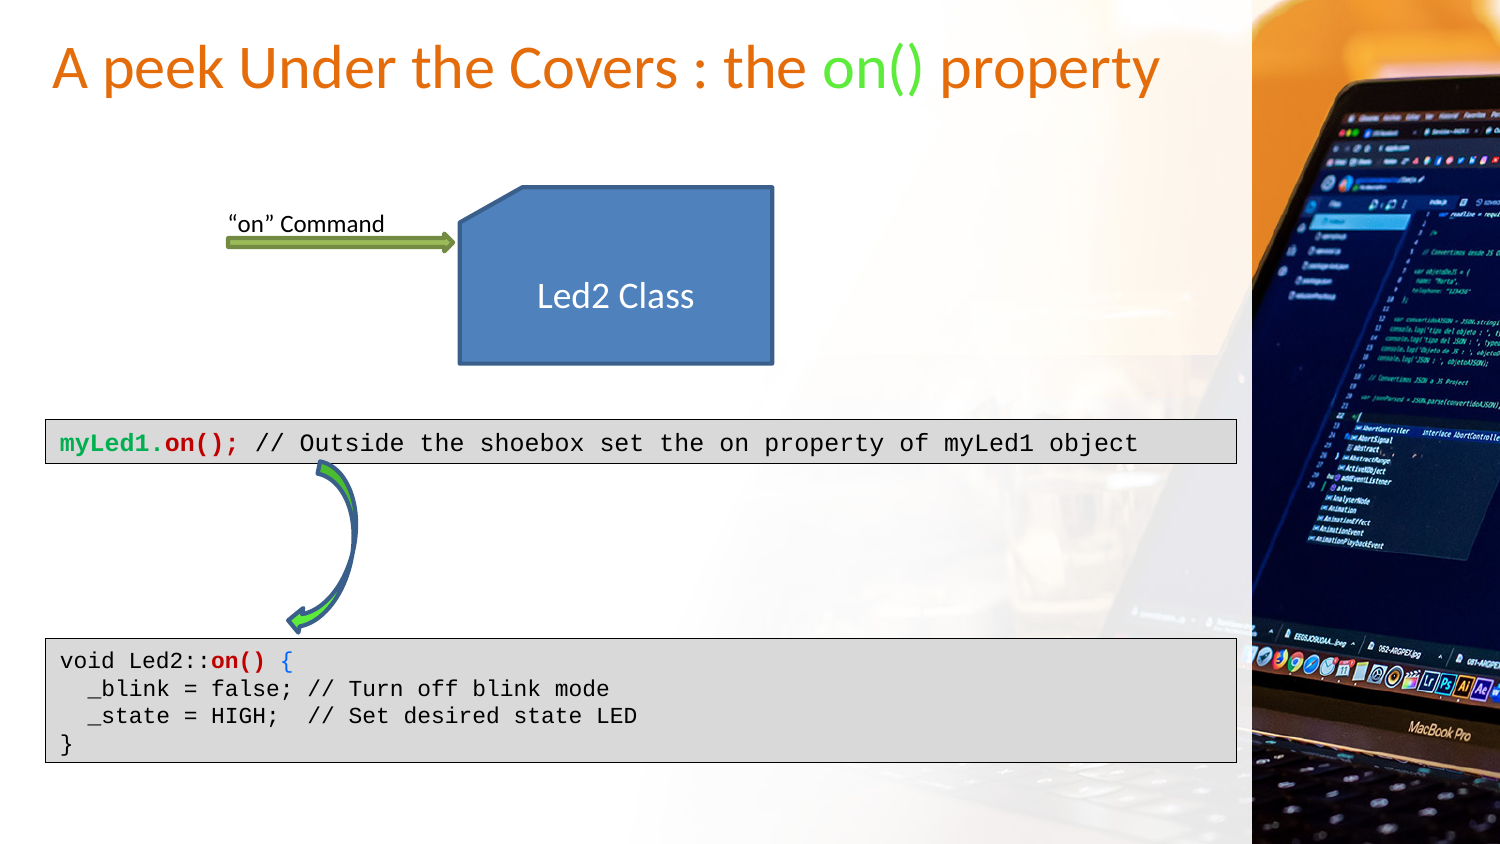

# A peek Under the Covers : the on() property
Led2 Class
“on” Command

myLed1.on(); // Outside the shoebox set the on property of myLed1 object

void Led2::on() {
  _blink = false; // Turn off blink mode
  _state = HIGH;  // Set desired state LED
}